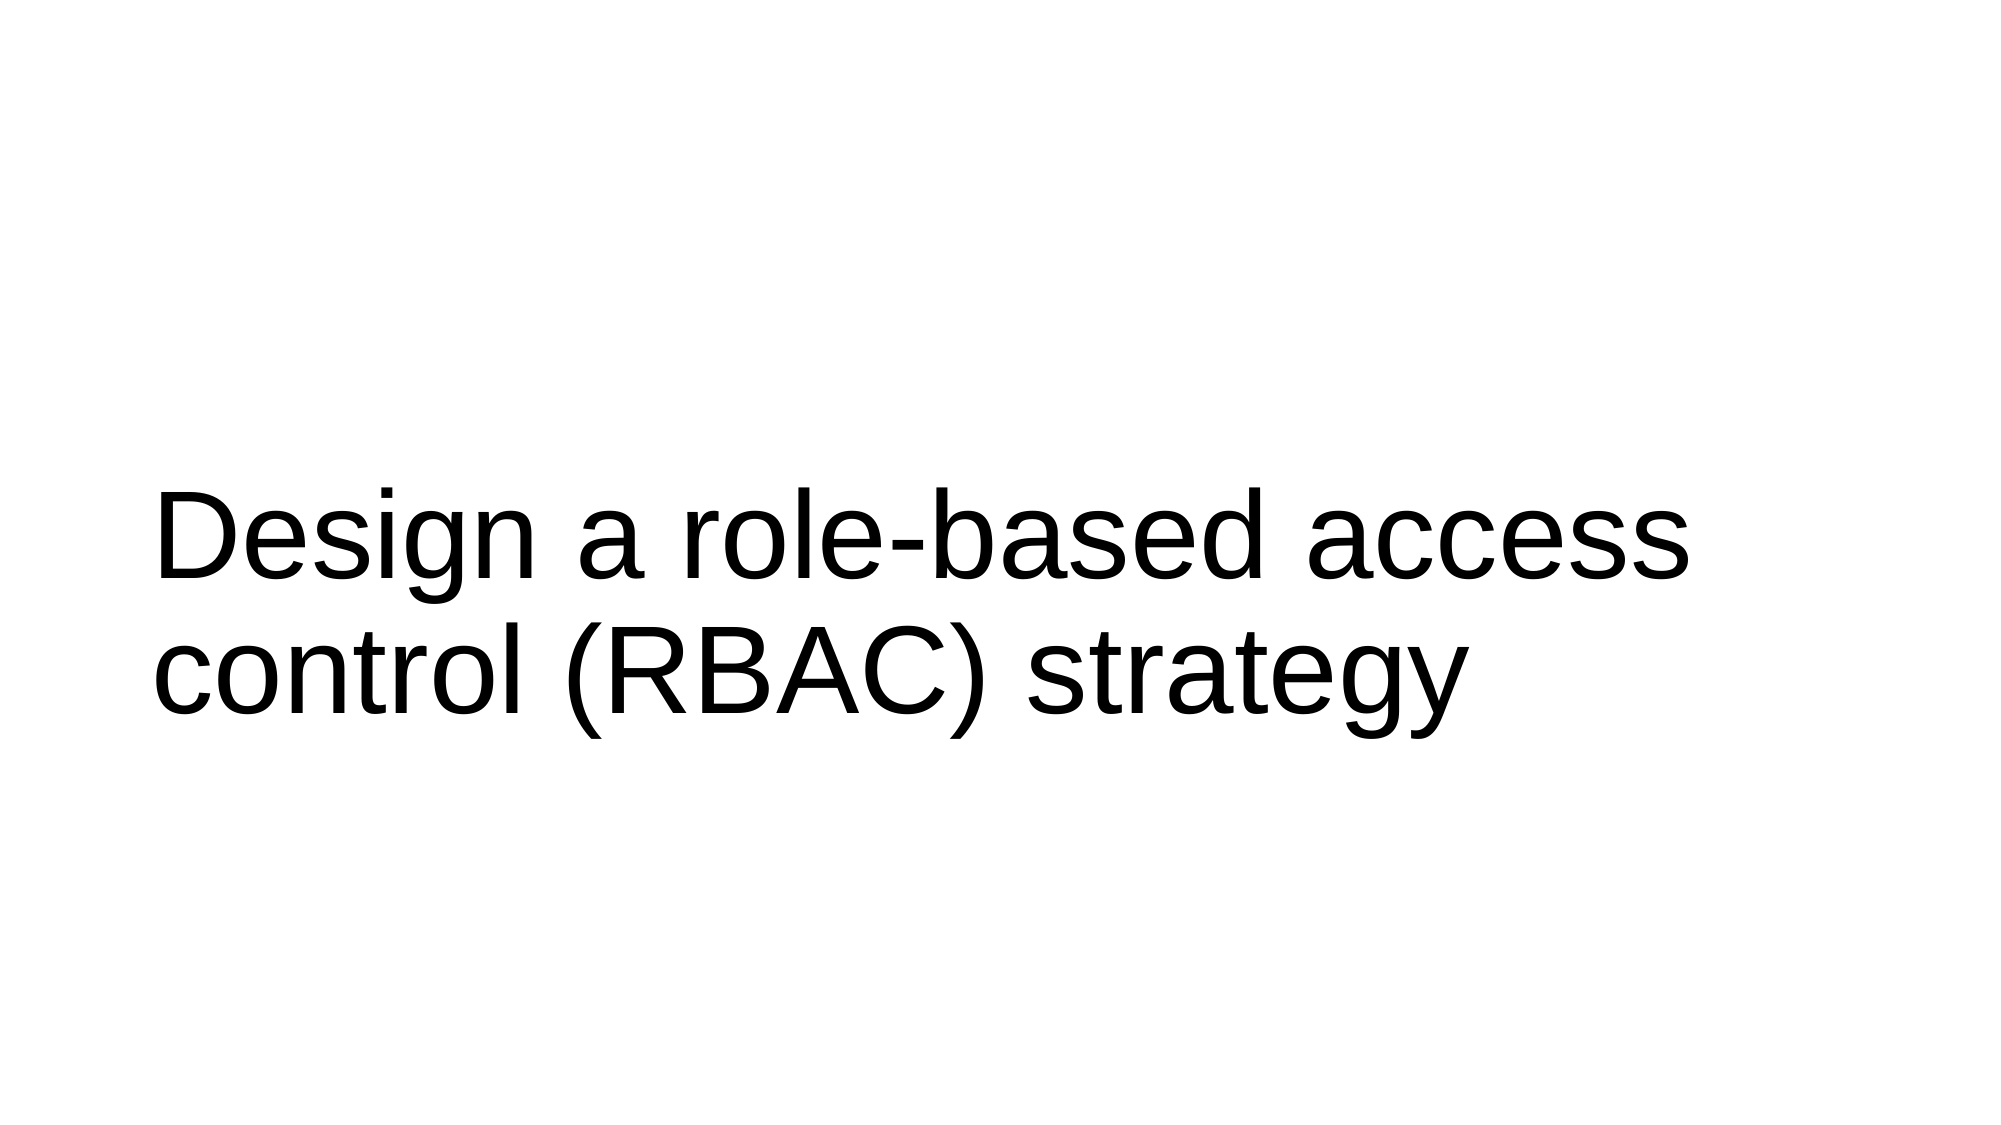

# Design a role-based access control (RBAC) strategy